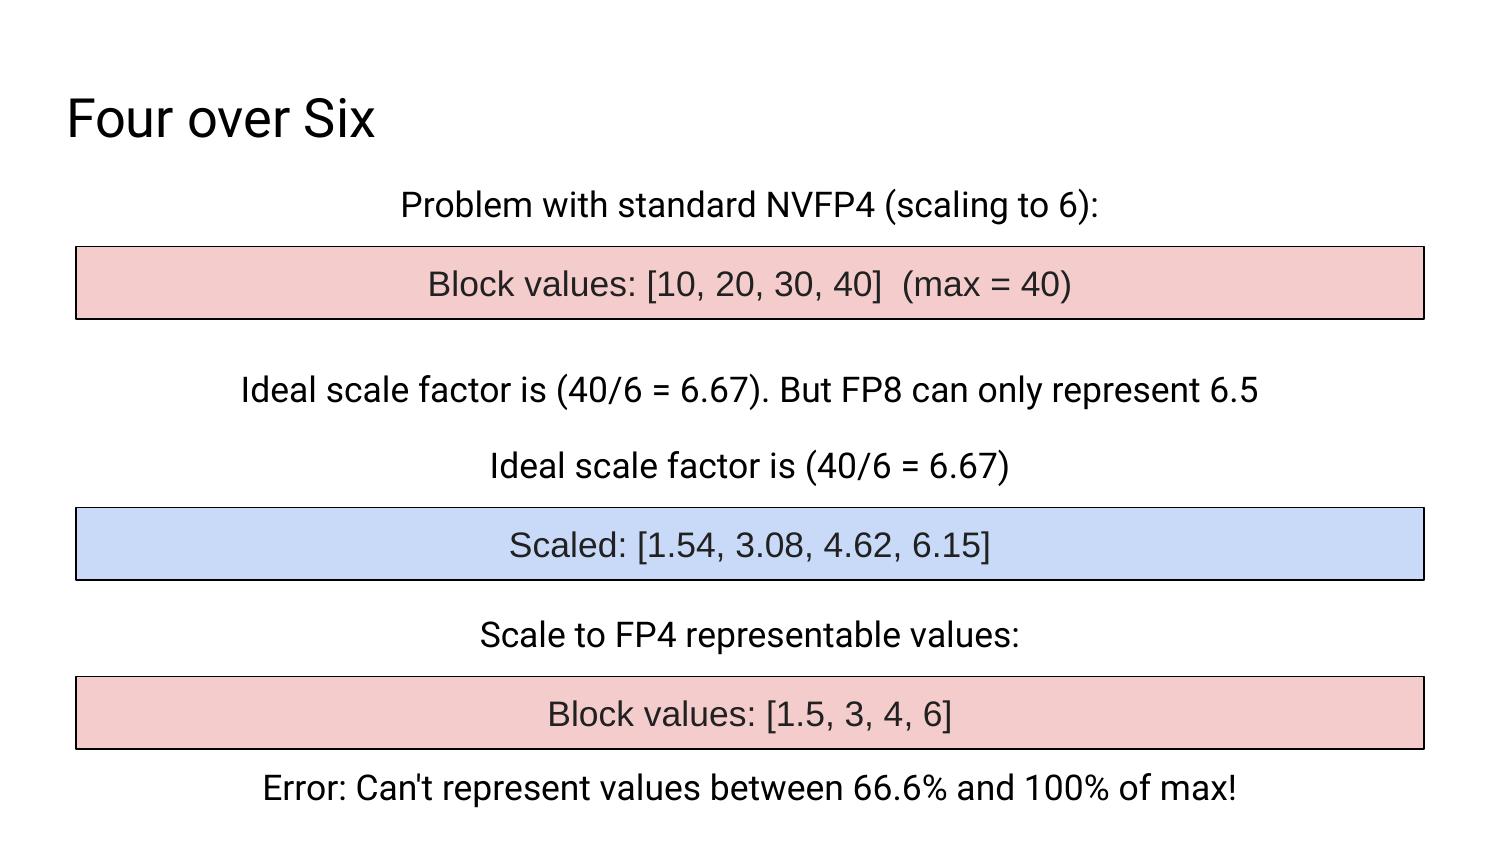

# Four over Six
Problem with standard NVFP4 (scaling to 6):
Block values: [10, 20, 30, 40]  (max = 40)
Ideal scale factor is (40/6 = 6.67). But FP8 can only represent 6.5
Ideal scale factor is (40/6 = 6.67)
Scaled: [1.54, 3.08, 4.62, 6.15]
Scale to FP4 representable values:
Block values: [1.5, 3, 4, 6]
Error: Can't represent values between 66.6% and 100% of max!